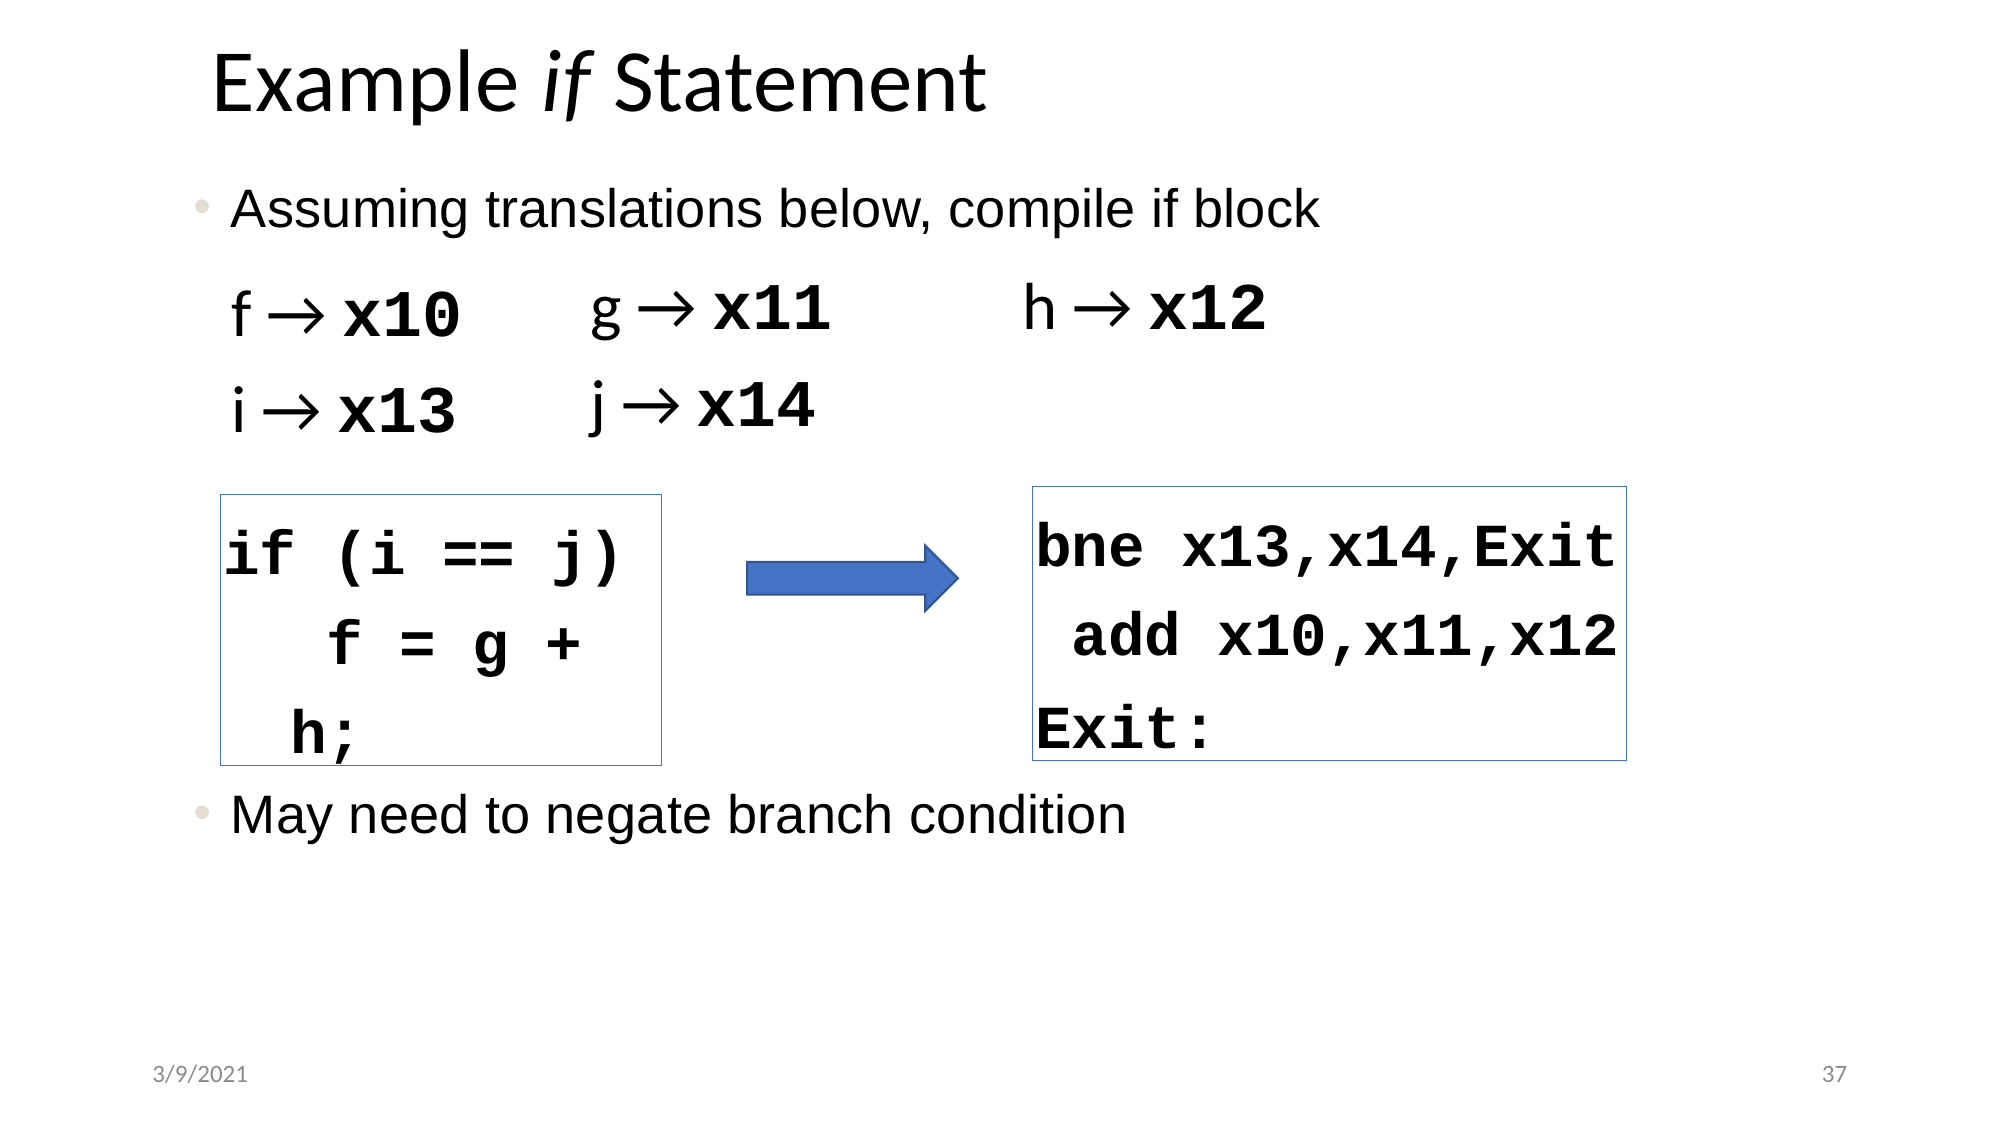

# Example if Statement
Assuming translations below, compile if block
g → x11	h → x12
j → x14
f → x10
i → x13
bne x13,x14,Exit  add x10,x11,x12
Exit:
if (i == j)  f = g + h;

May need to negate branch condition
3/9/2021
37